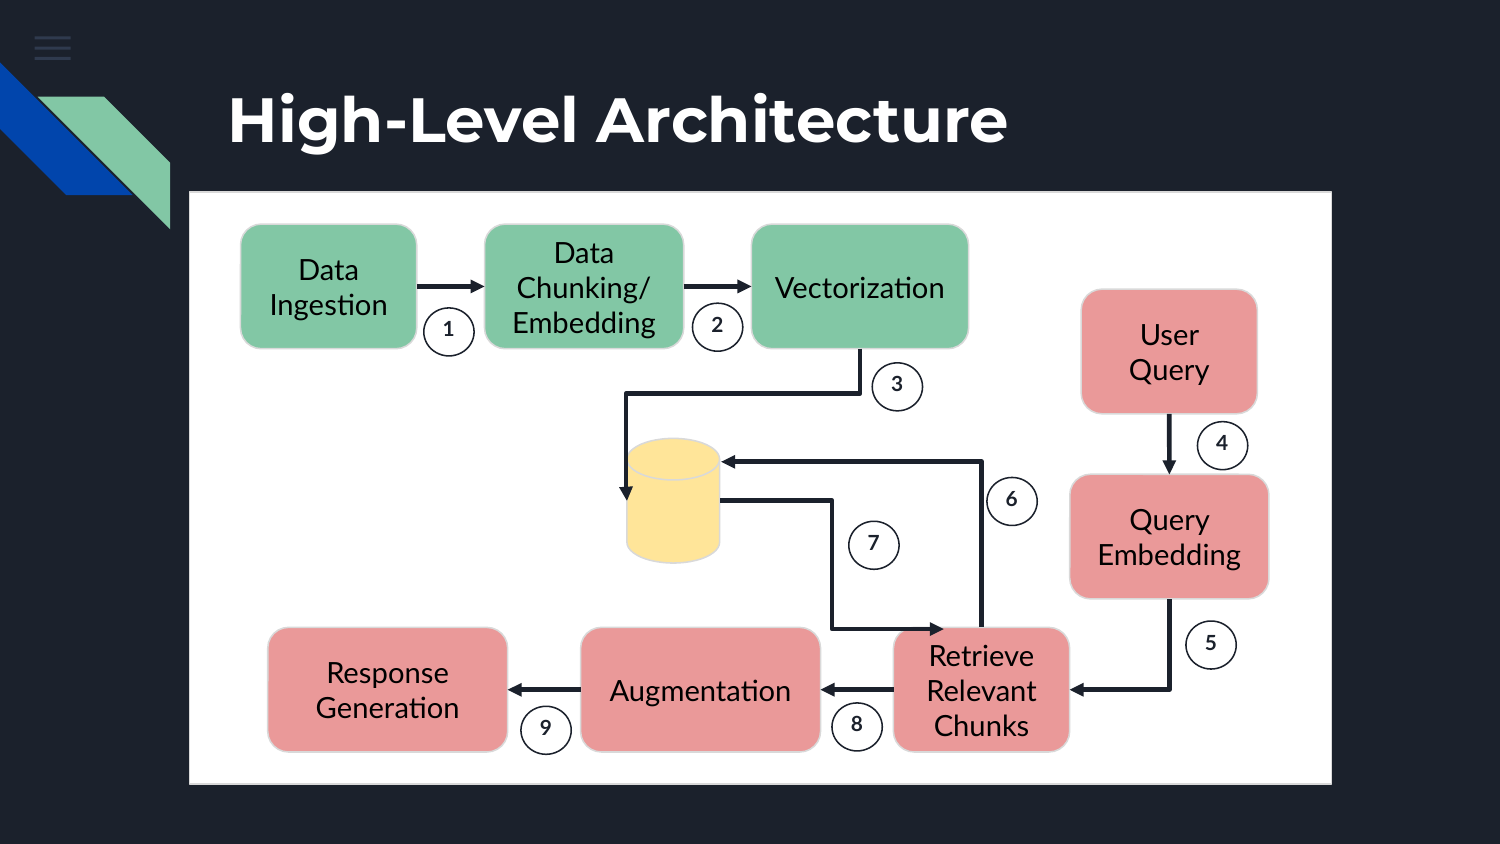

# High-Level Architecture

Data Ingestion
Data Chunking/ Embedding
Vectorization
User Query
2

1

3

4

6

Query Embedding
7

5

Response Generation
Augmentation
Retrieve Relevant Chunks
8

9